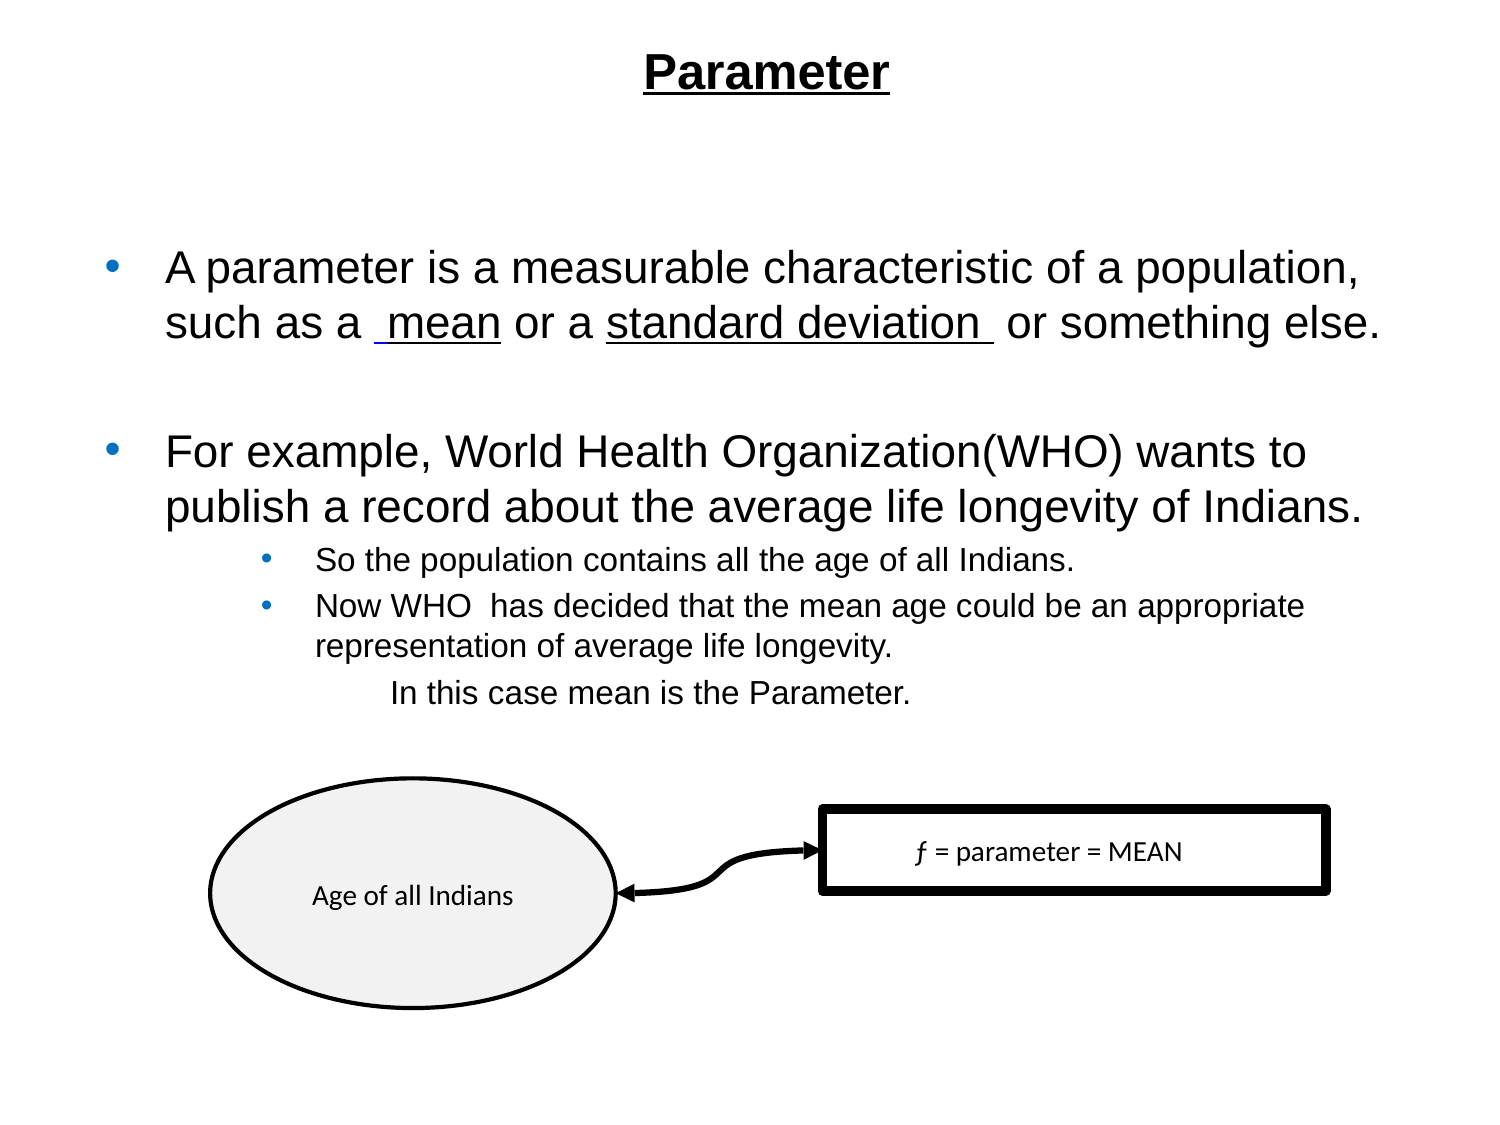

Parameter
A parameter is a measurable characteristic of a population, such as a  mean or a standard deviation  or something else.

For example, World Health Organization(WHO) wants to publish a record about the average life longevity of Indians.
So the population contains all the age of all Indians.
Now WHO  has decided that the mean age could be an appropriate representation of average life longevity.
	In this case mean is the Parameter.
Age of all Indians

ƒ = parameter = MEAN